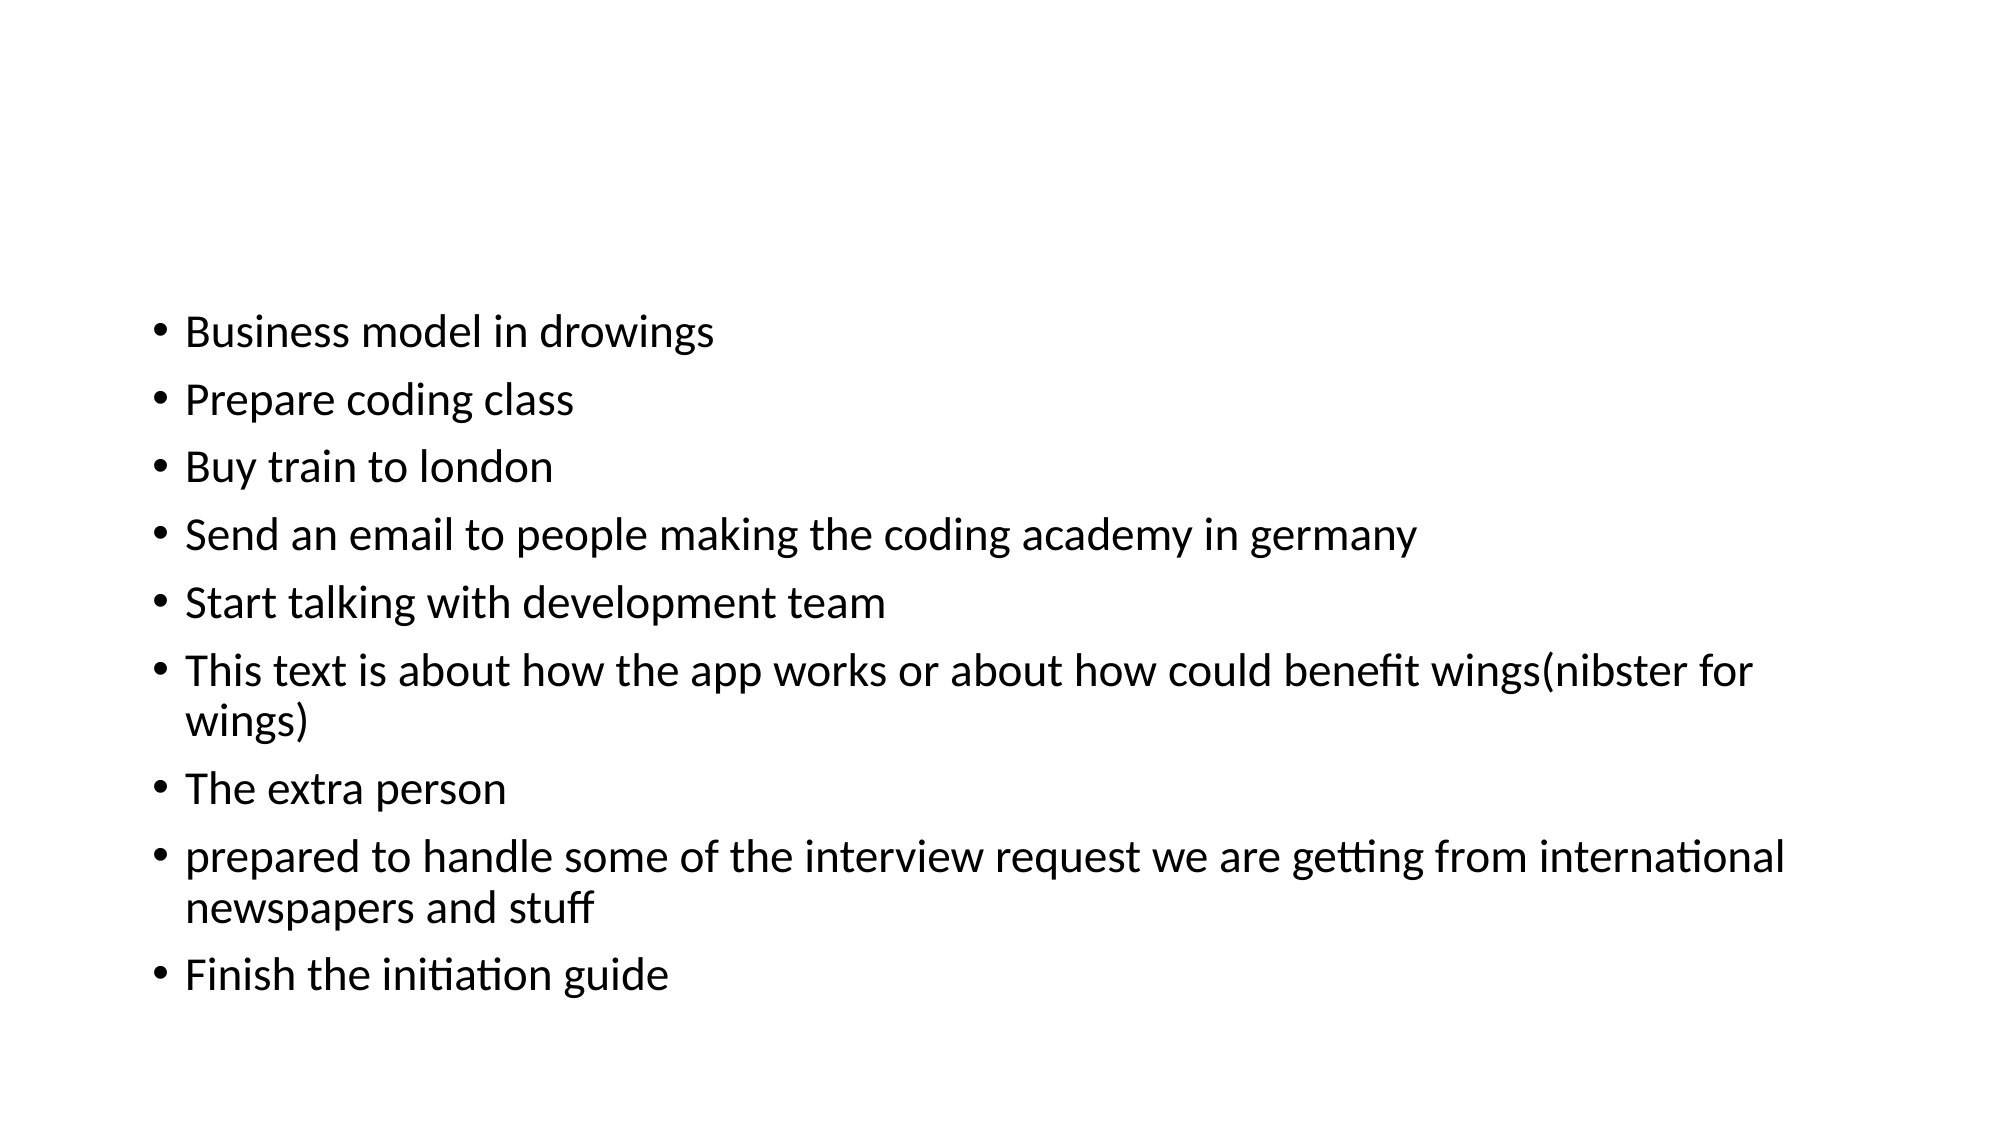

#
Business model in drowings
Prepare coding class
Buy train to london
Send an email to people making the coding academy in germany
Start talking with development team
This text is about how the app works or about how could benefit wings(nibster for wings)
The extra person
prepared to handle some of the interview request we are getting from international newspapers and stuff
Finish the initiation guide